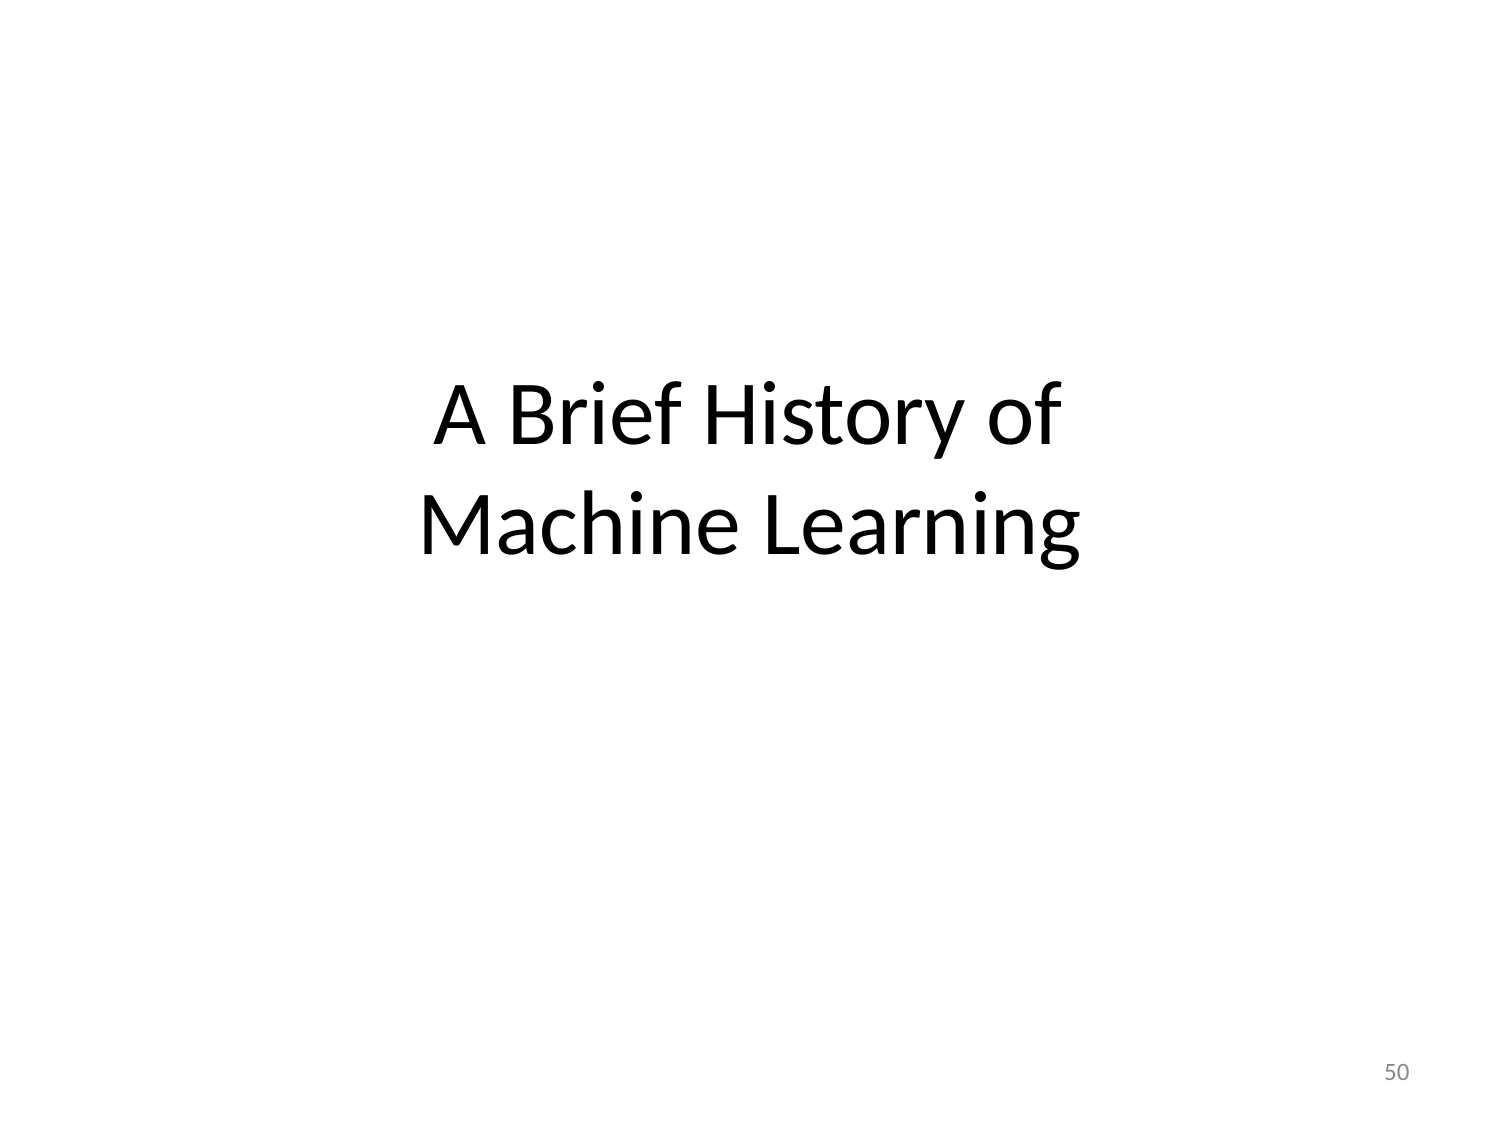

# A Brief History of  Machine Learning
50